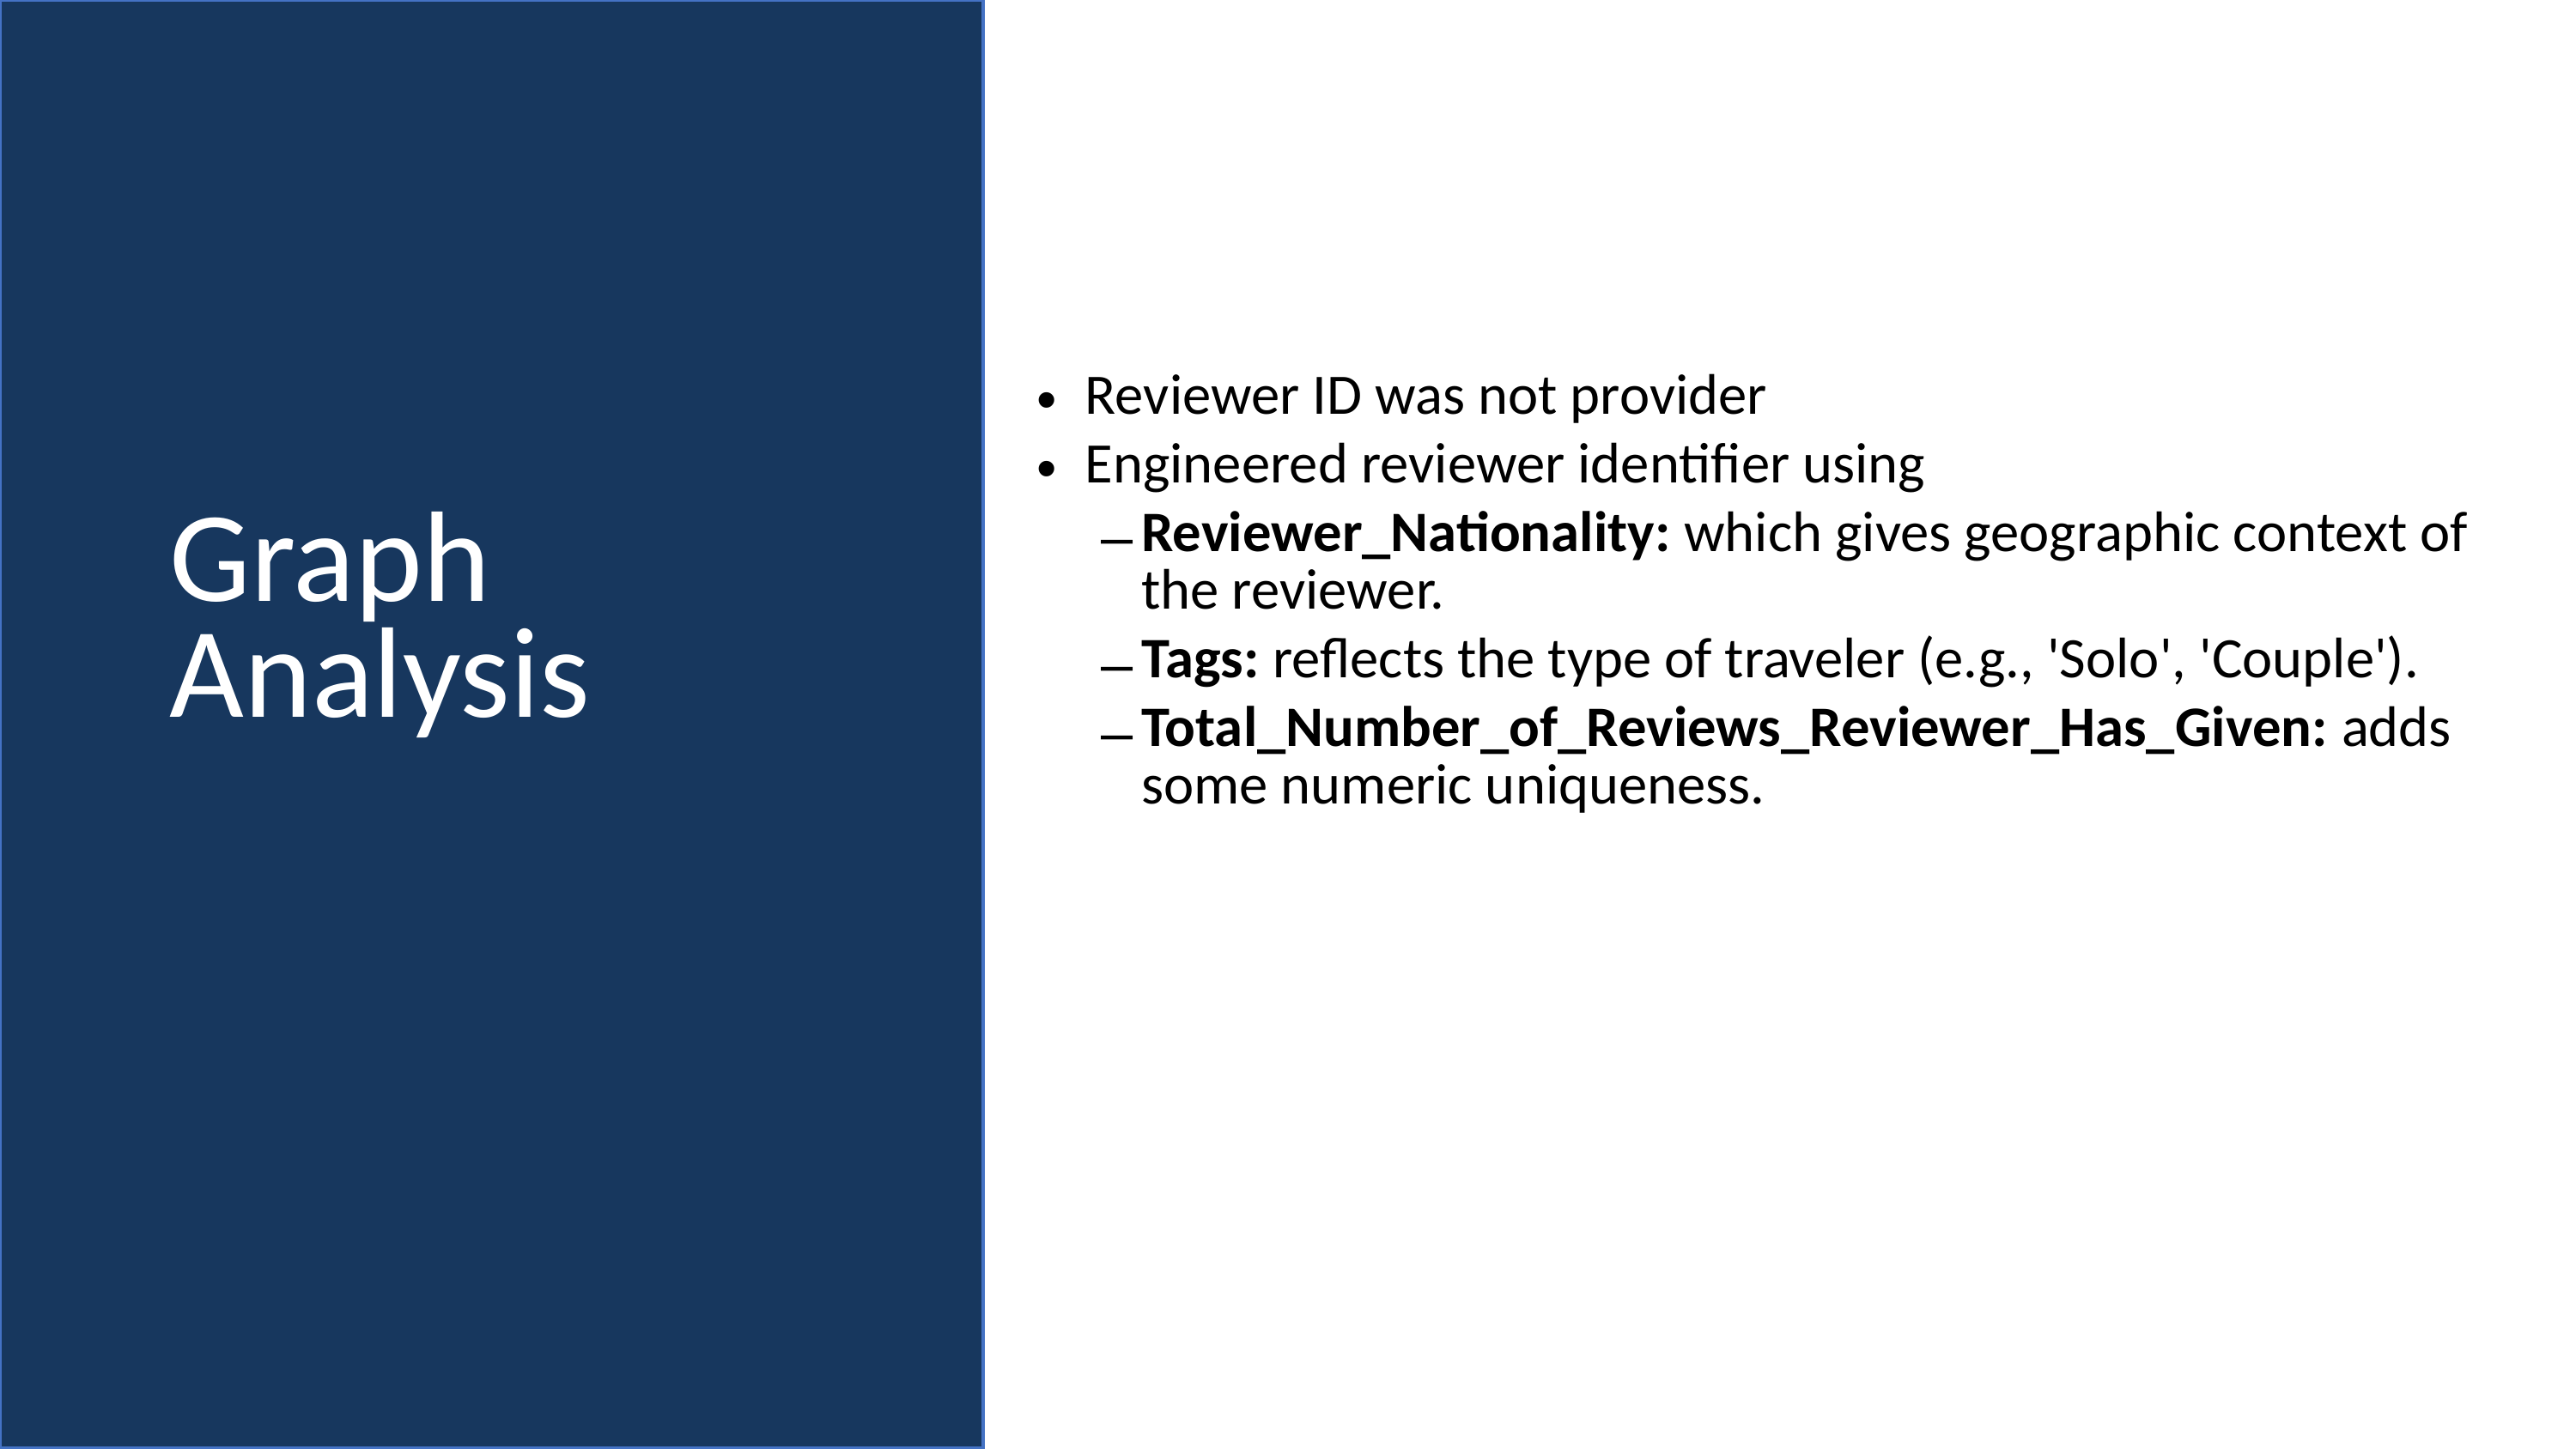

Reviewer ID was not provider
Engineered reviewer identifier using
Reviewer_Nationality: which gives geographic context of the reviewer.
Tags: reflects the type of traveler (e.g., 'Solo', 'Couple').
Total_Number_of_Reviews_Reviewer_Has_Given: adds some numeric uniqueness.

Graph Analysis